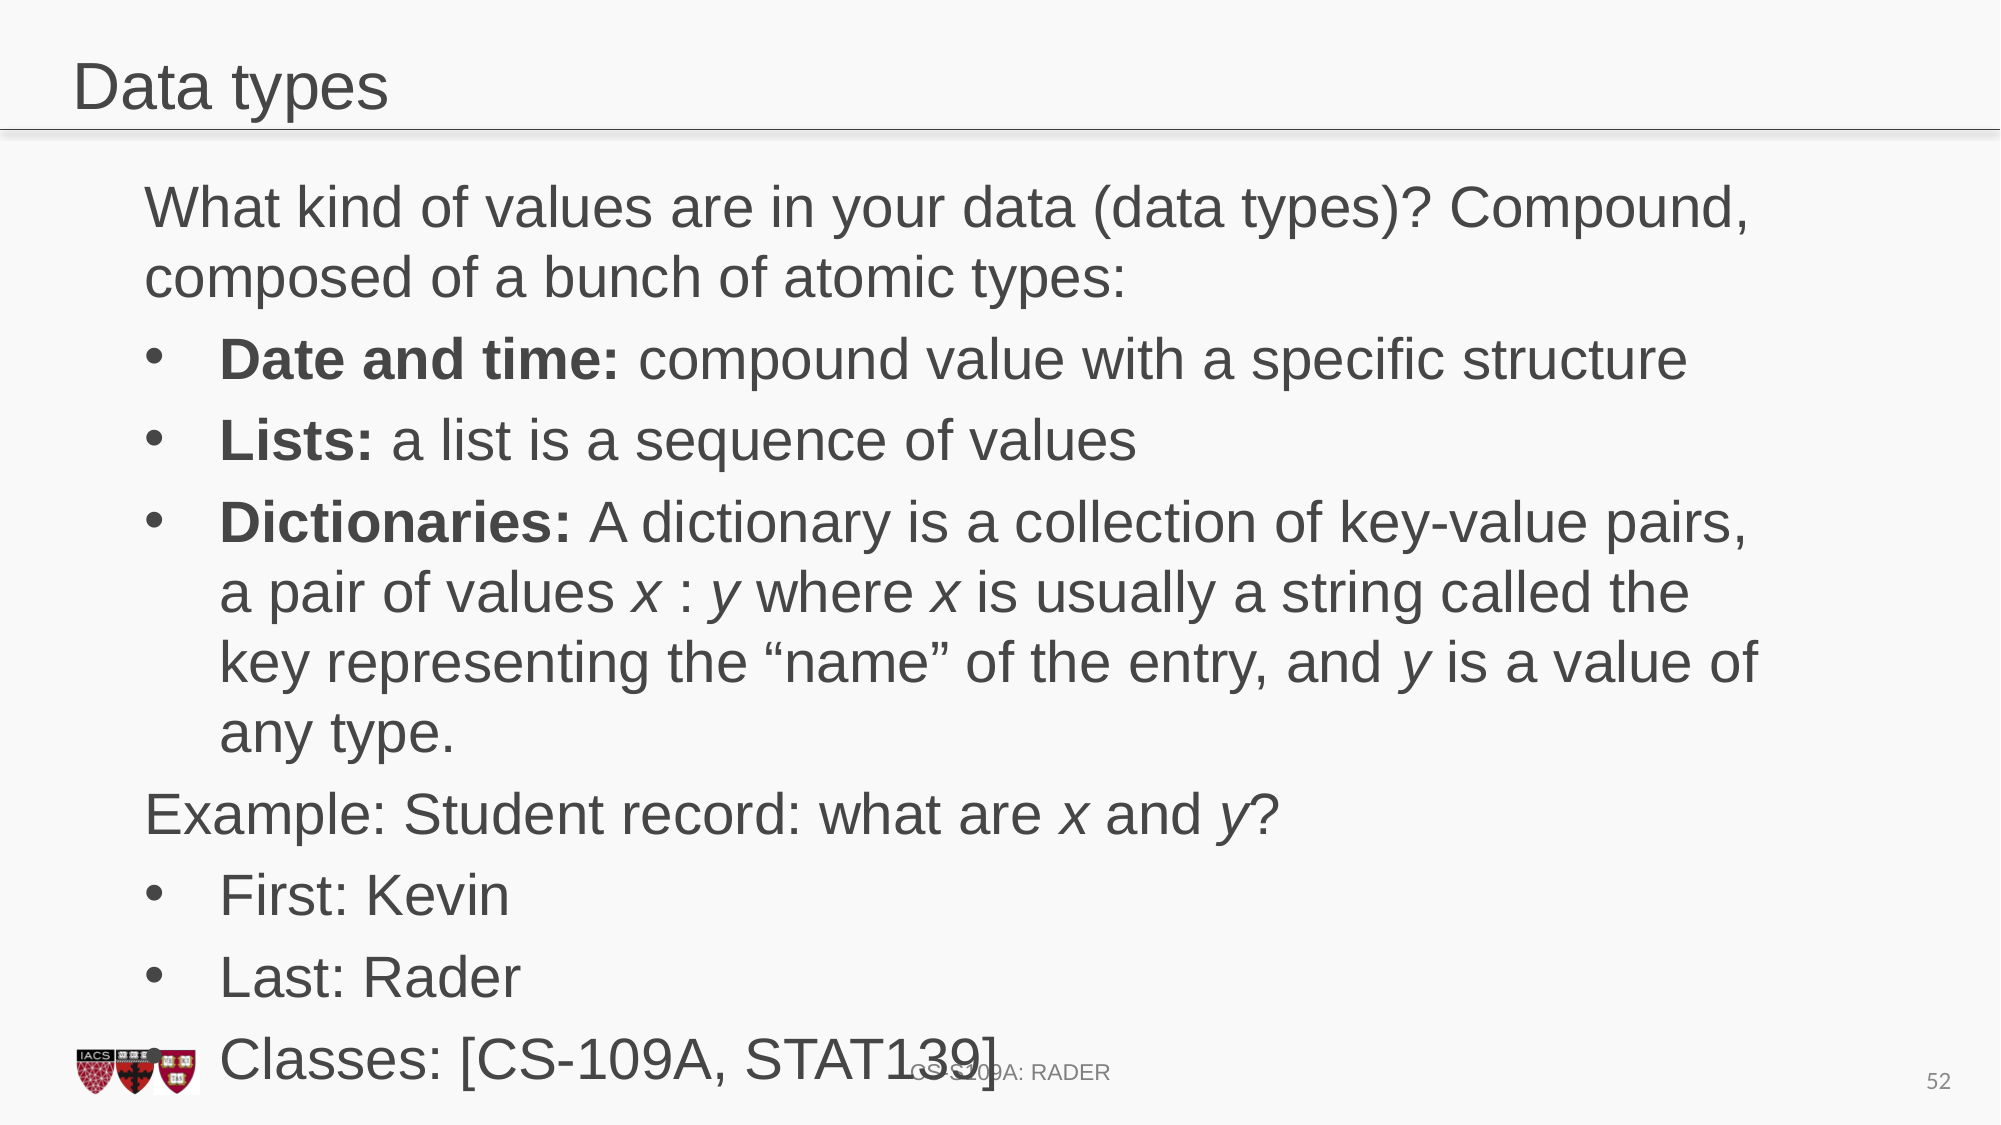

# Data types
What kind of values are in your data (data types)? Compound, composed of a bunch of atomic types:
Date and time: compound value with a specific structure
Lists: a list is a sequence of values
Dictionaries: A dictionary is a collection of key-value pairs, a pair of values x : y where x is usually a string called the key representing the “name” of the entry, and y is a value of any type.
Example: Student record: what are x and y?
First: Kevin
Last: Rader
Classes: [CS-109A, STAT139]
52